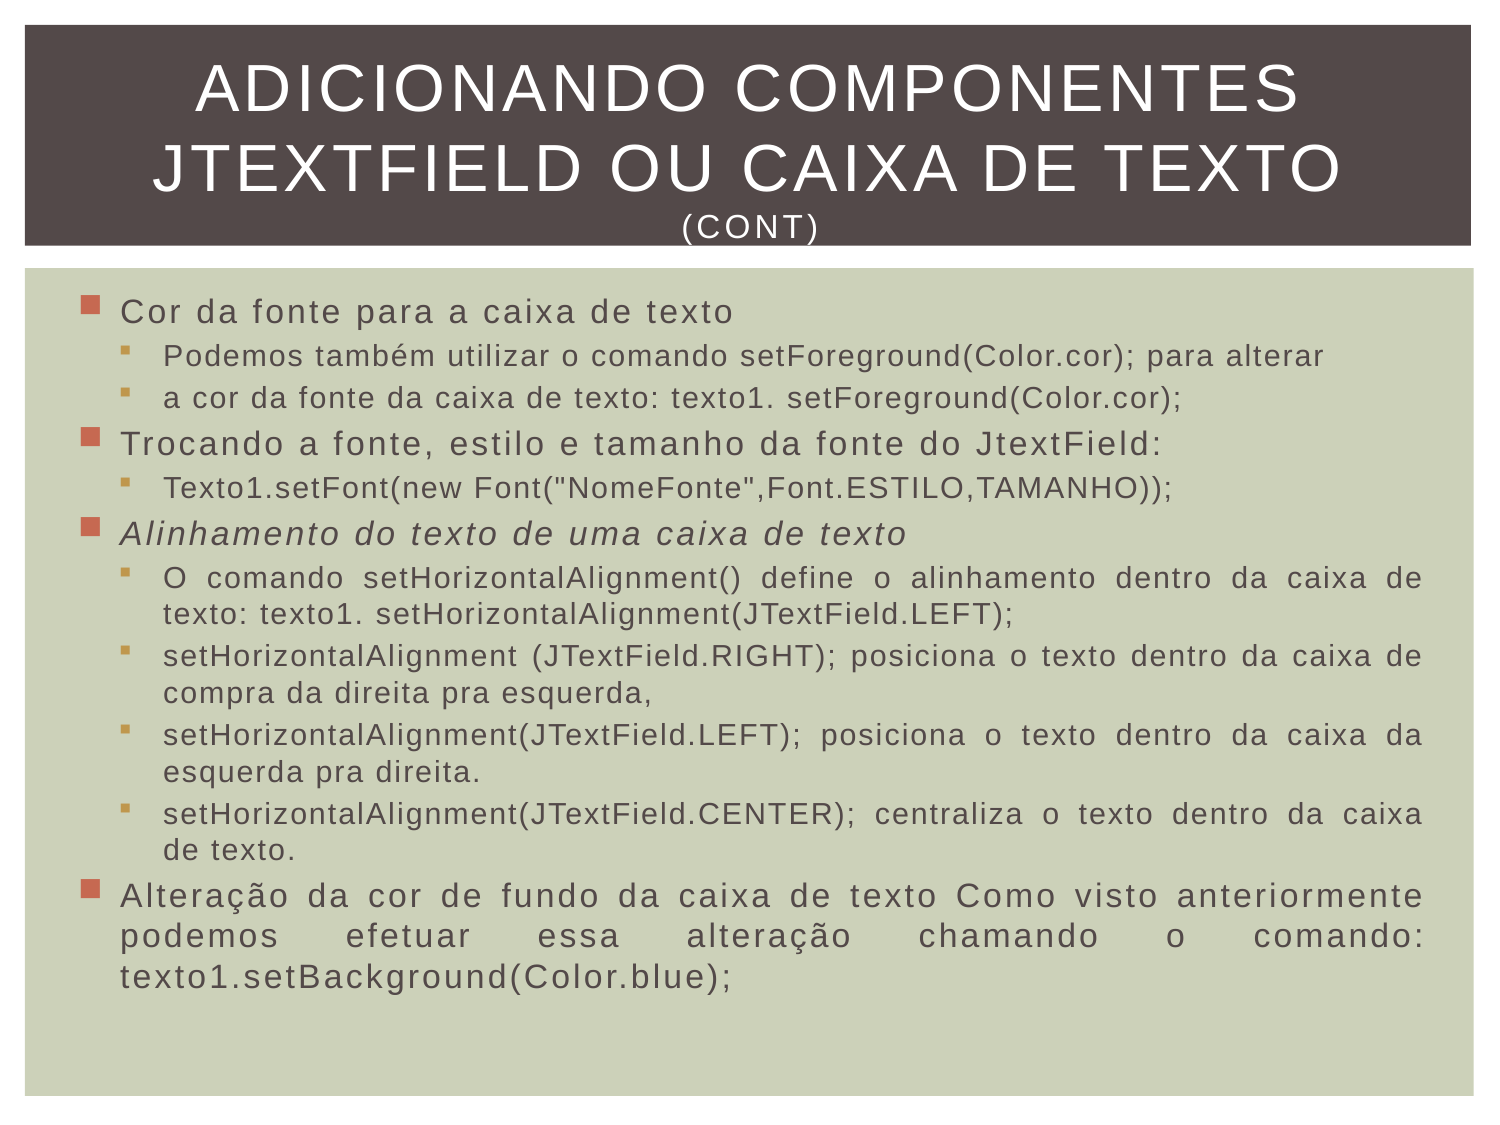

# Adicionando componentes JTextField ou caixa de texto (cont)
Cor da fonte para a caixa de texto
Podemos também utilizar o comando setForeground(Color.cor); para alterar
a cor da fonte da caixa de texto: texto1. setForeground(Color.cor);
Trocando a fonte, estilo e tamanho da fonte do JtextField:
Texto1.setFont(new Font("NomeFonte",Font.ESTILO,TAMANHO));
Alinhamento do texto de uma caixa de texto
O comando setHorizontalAlignment() define o alinhamento dentro da caixa de texto: texto1. setHorizontalAlignment(JTextField.LEFT);
setHorizontalAlignment (JTextField.RIGHT); posiciona o texto dentro da caixa de compra da direita pra esquerda,
setHorizontalAlignment(JTextField.LEFT); posiciona o texto dentro da caixa da esquerda pra direita.
setHorizontalAlignment(JTextField.CENTER); centraliza o texto dentro da caixa de texto.
Alteração da cor de fundo da caixa de texto Como visto anteriormente podemos efetuar essa alteração chamando o comando: texto1.setBackground(Color.blue);